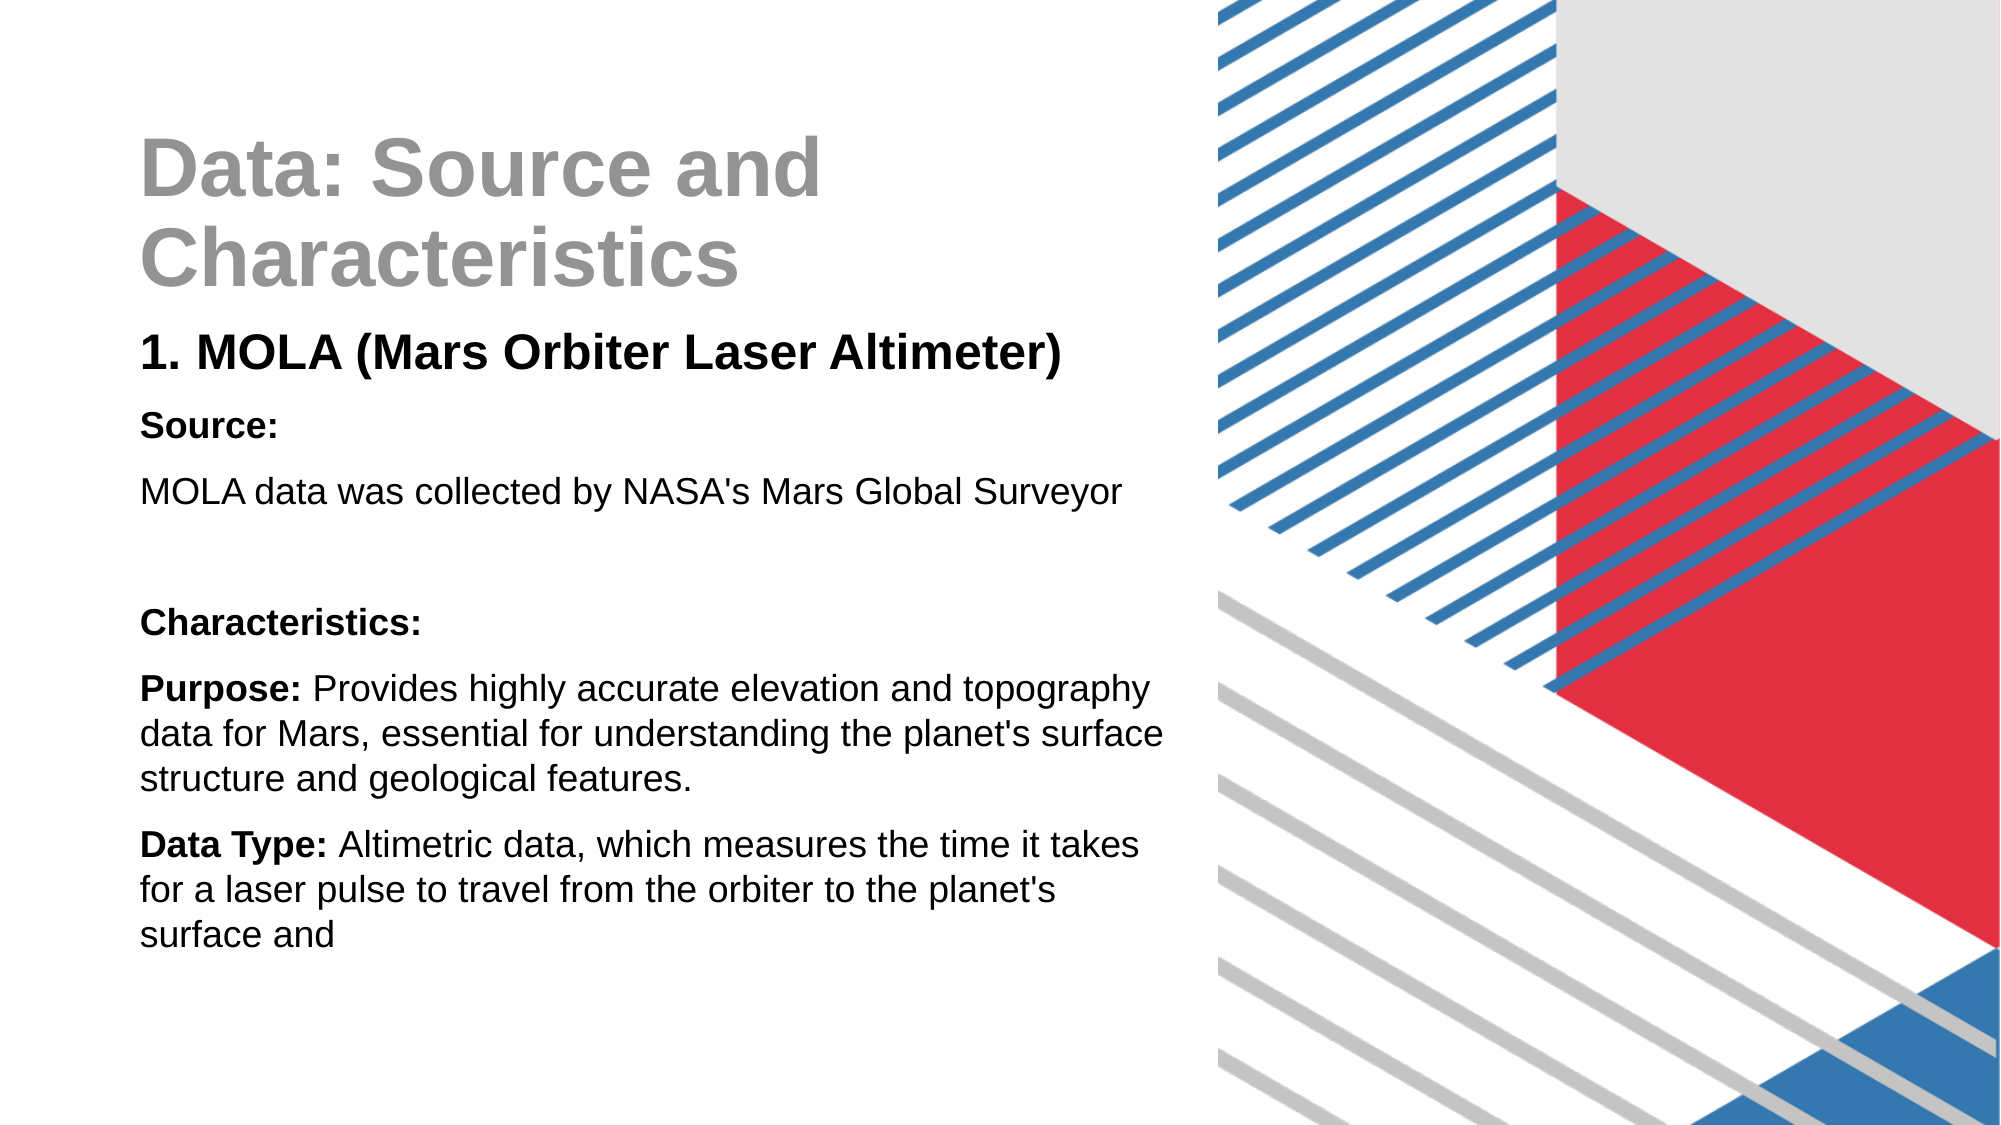

# Data: Source and Characteristics
MOLA (Mars Orbiter Laser Altimeter)​
Source: ​
MOLA data was collected by NASA's Mars Global Surveyor
​
Characteristics: ​
Purpose: Provides highly accurate elevation and topography data for Mars, essential for understanding the planet's surface structure and geological features.​
Data Type: Altimetric data, which measures the time it takes for a laser pulse to travel from the orbiter to the planet's surface and​